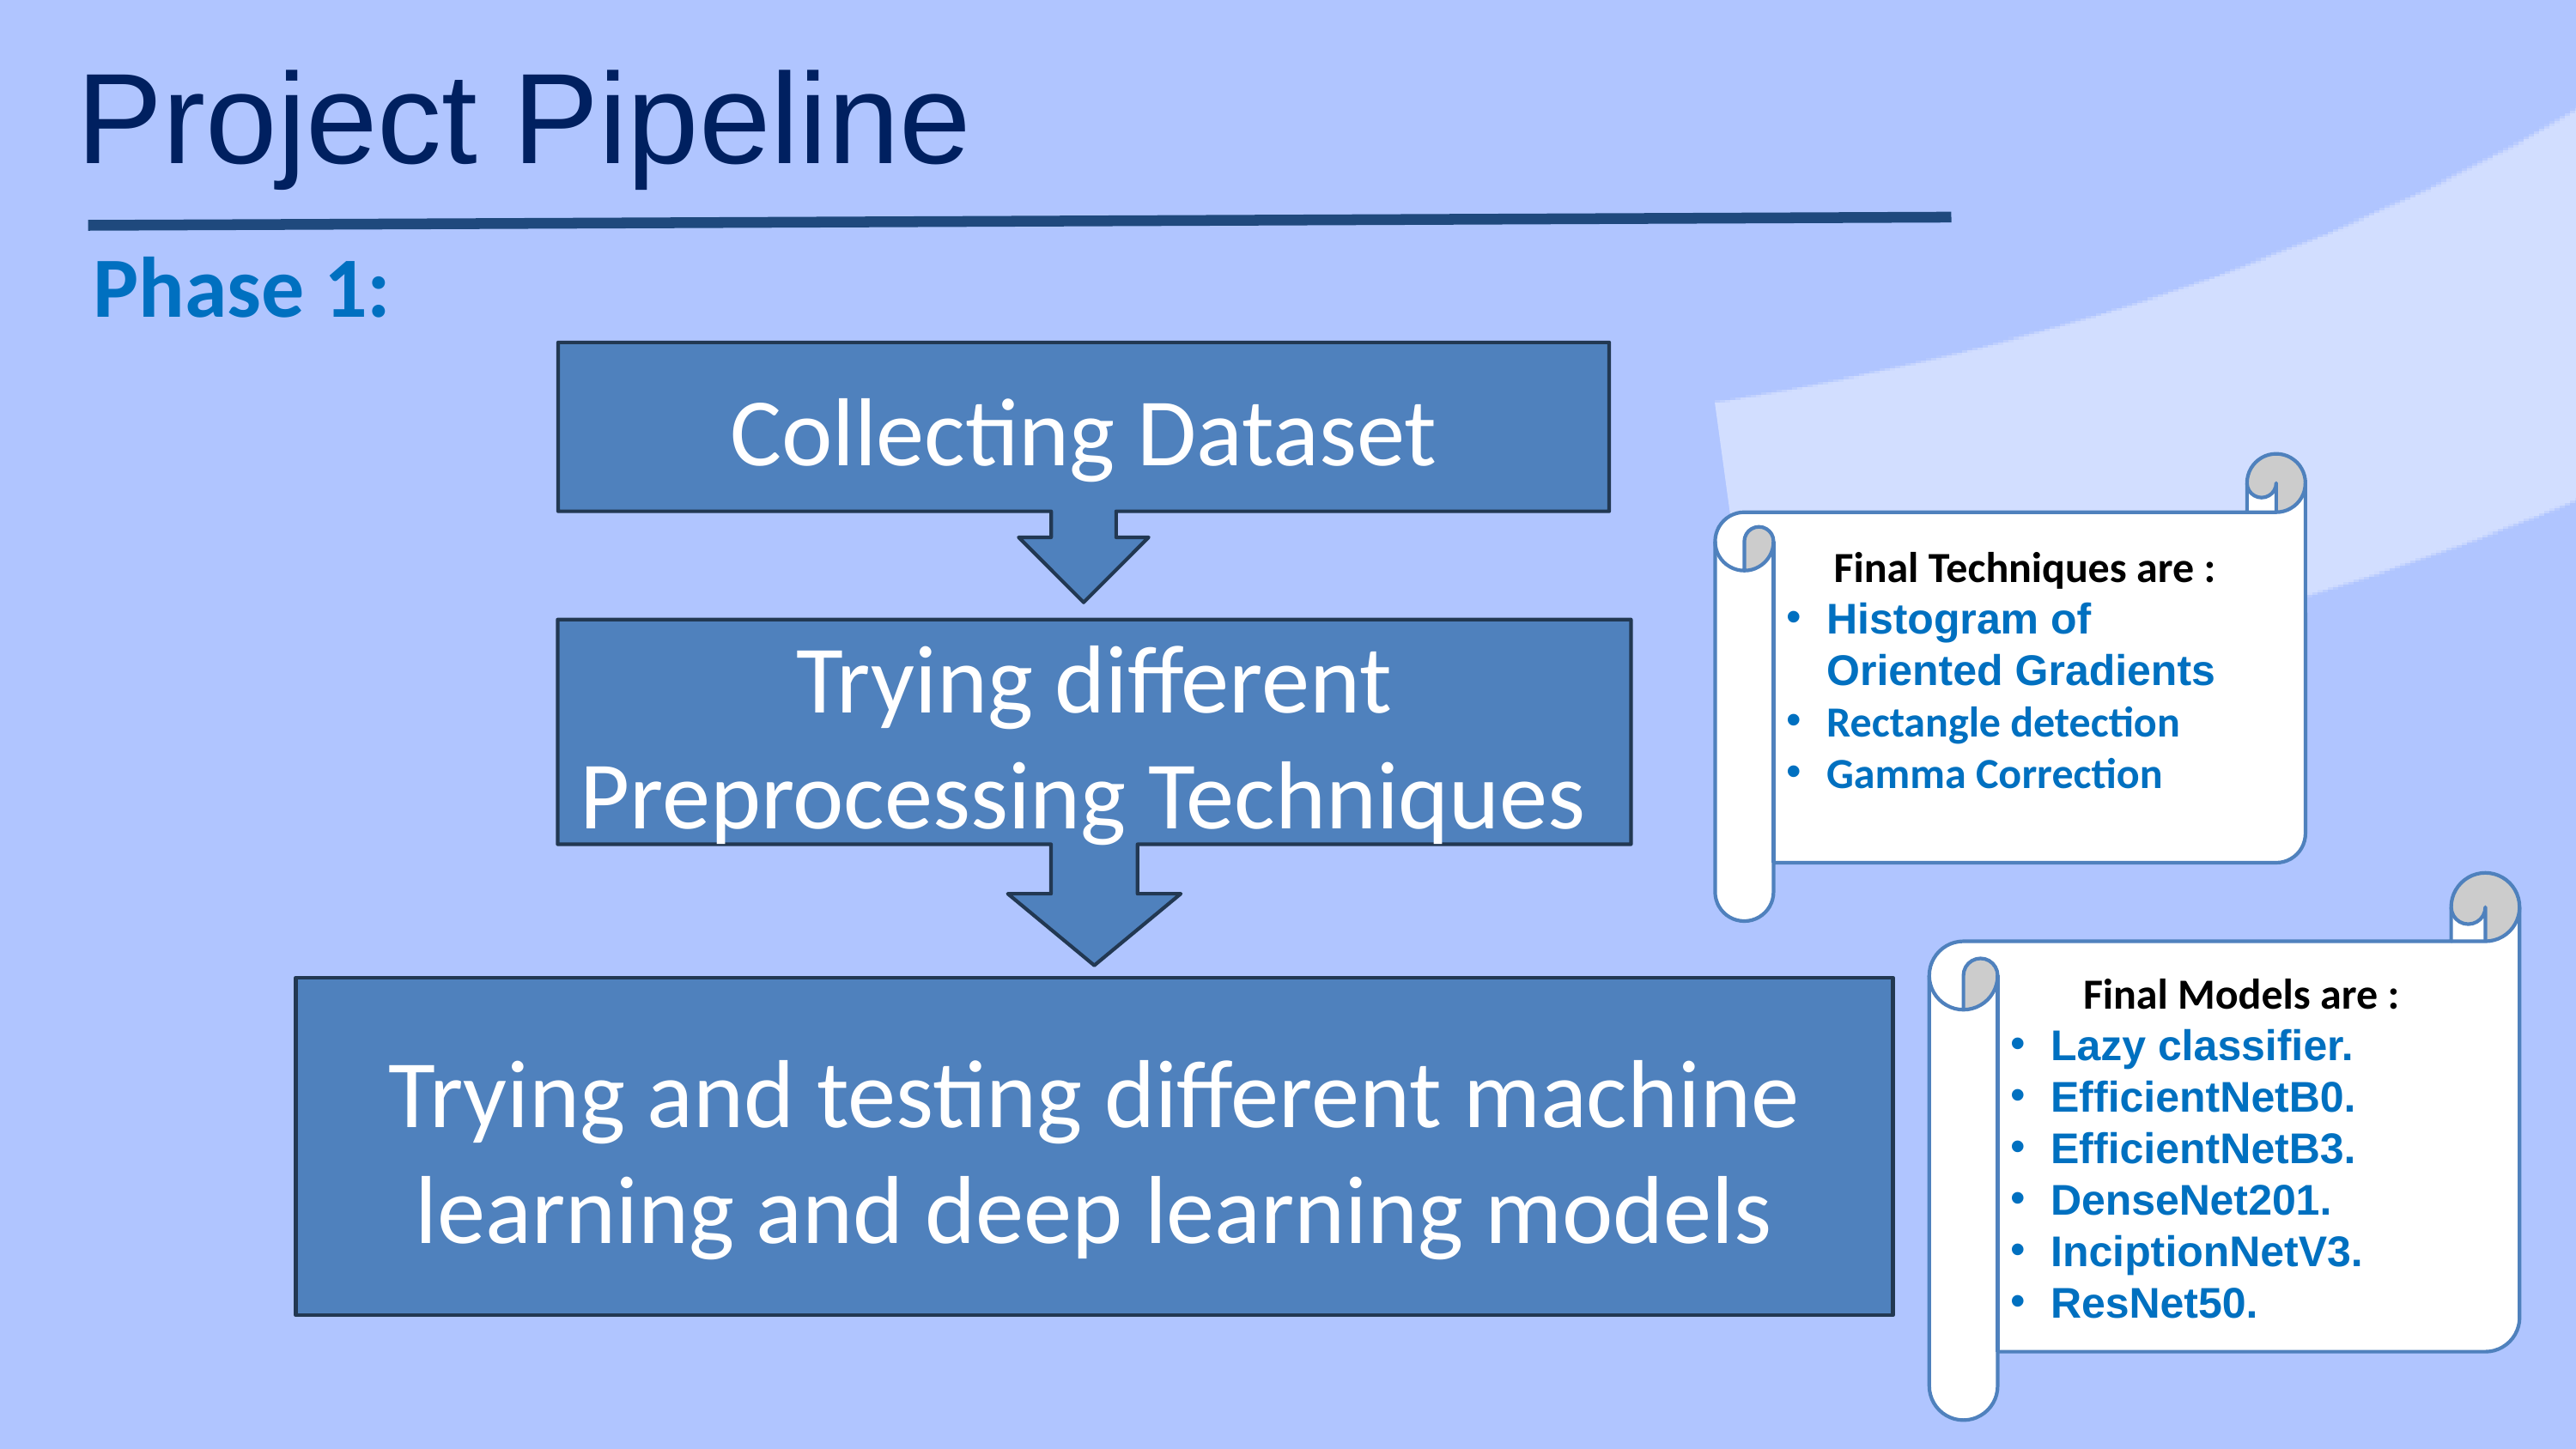

Project Pipeline
Phase 1:
Collecting Dataset
Final Techniques are :
Histogram of Oriented Gradients
Rectangle detection
Gamma Correction

Trying different Preprocessing Techniques
Final Models are :
Lazy classifier.
EfficientNetB0.
EfficientNetB3.
DenseNet201.
InciptionNetV3.
ResNet50.
Trying and testing different machine learning and deep learning models